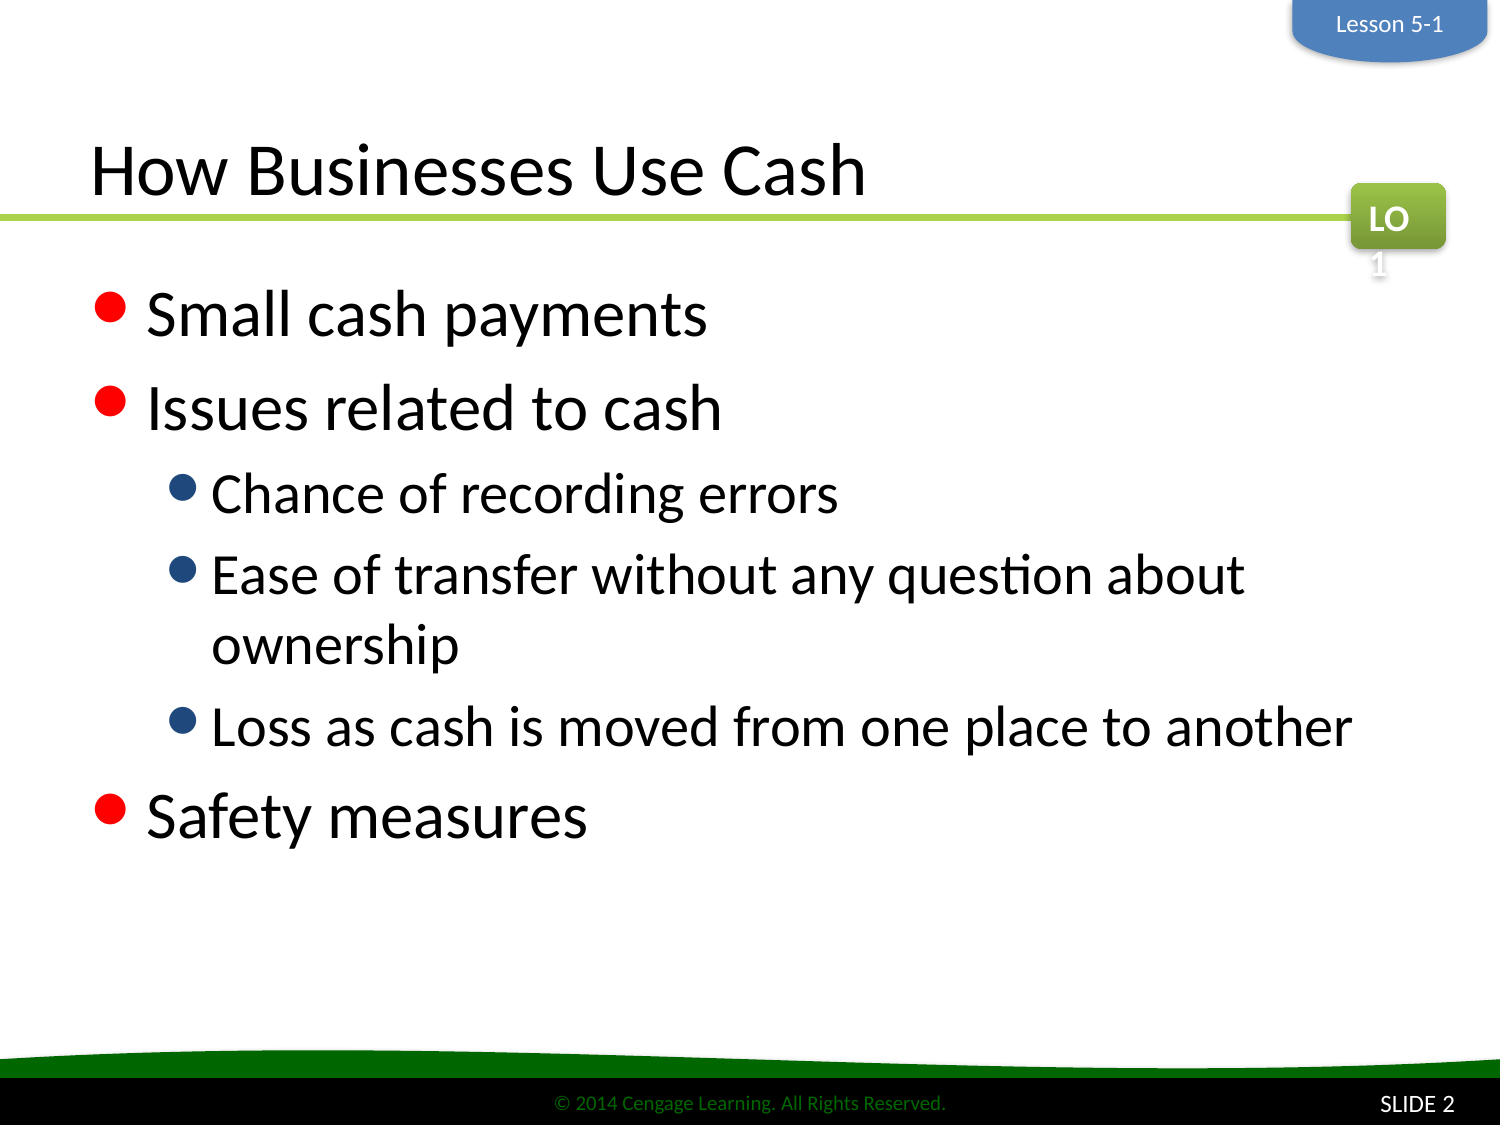

Lesson 5-1

# How Businesses Use Cash
LO1
Small cash payments
Issues related to cash
Chance of recording errors
Ease of transfer without any question about ownership
Loss as cash is moved from one place to another
Safety measures
SLIDE 2